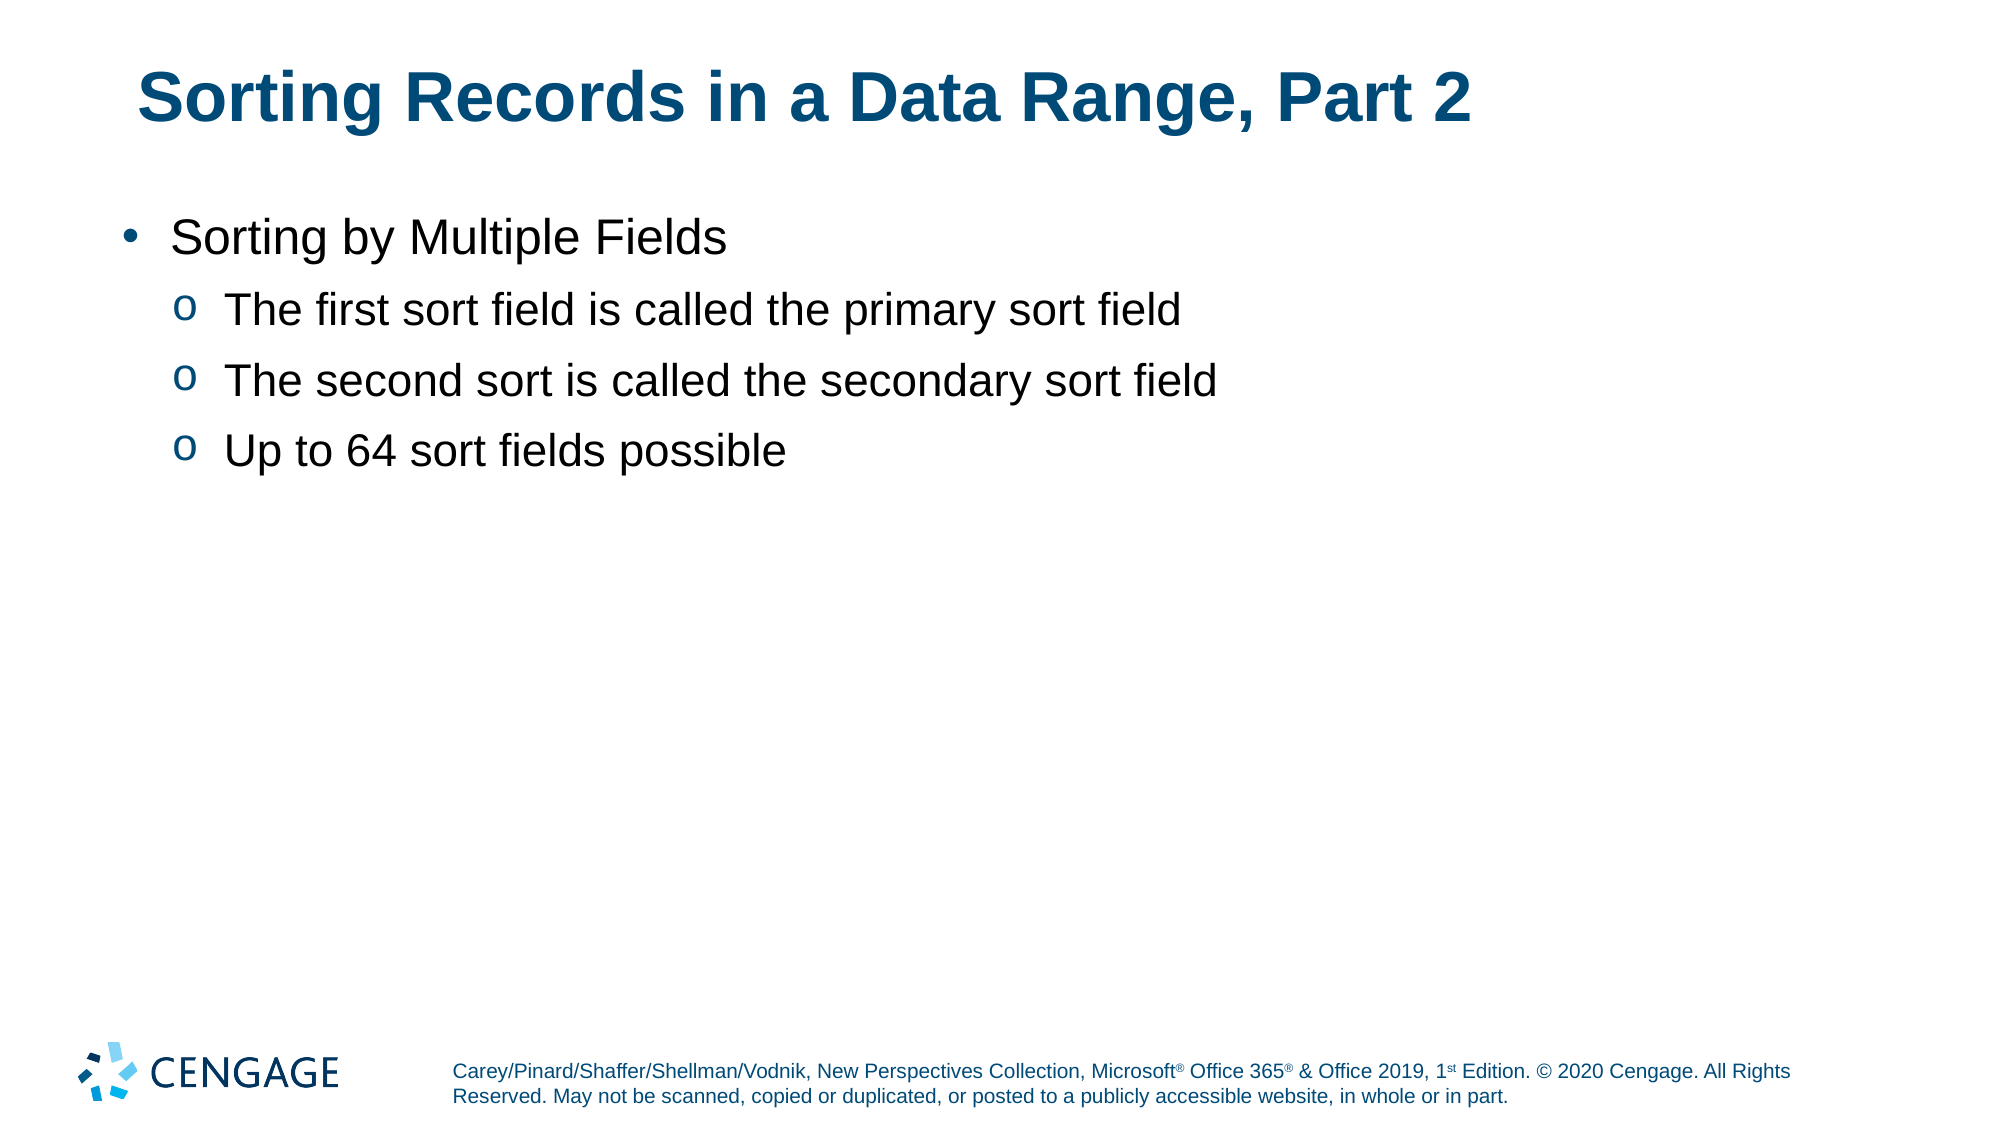

# Sorting Records in a Data Range, Part 2
Sorting by Multiple Fields
The first sort field is called the primary sort field
The second sort is called the secondary sort field
Up to 64 sort fields possible